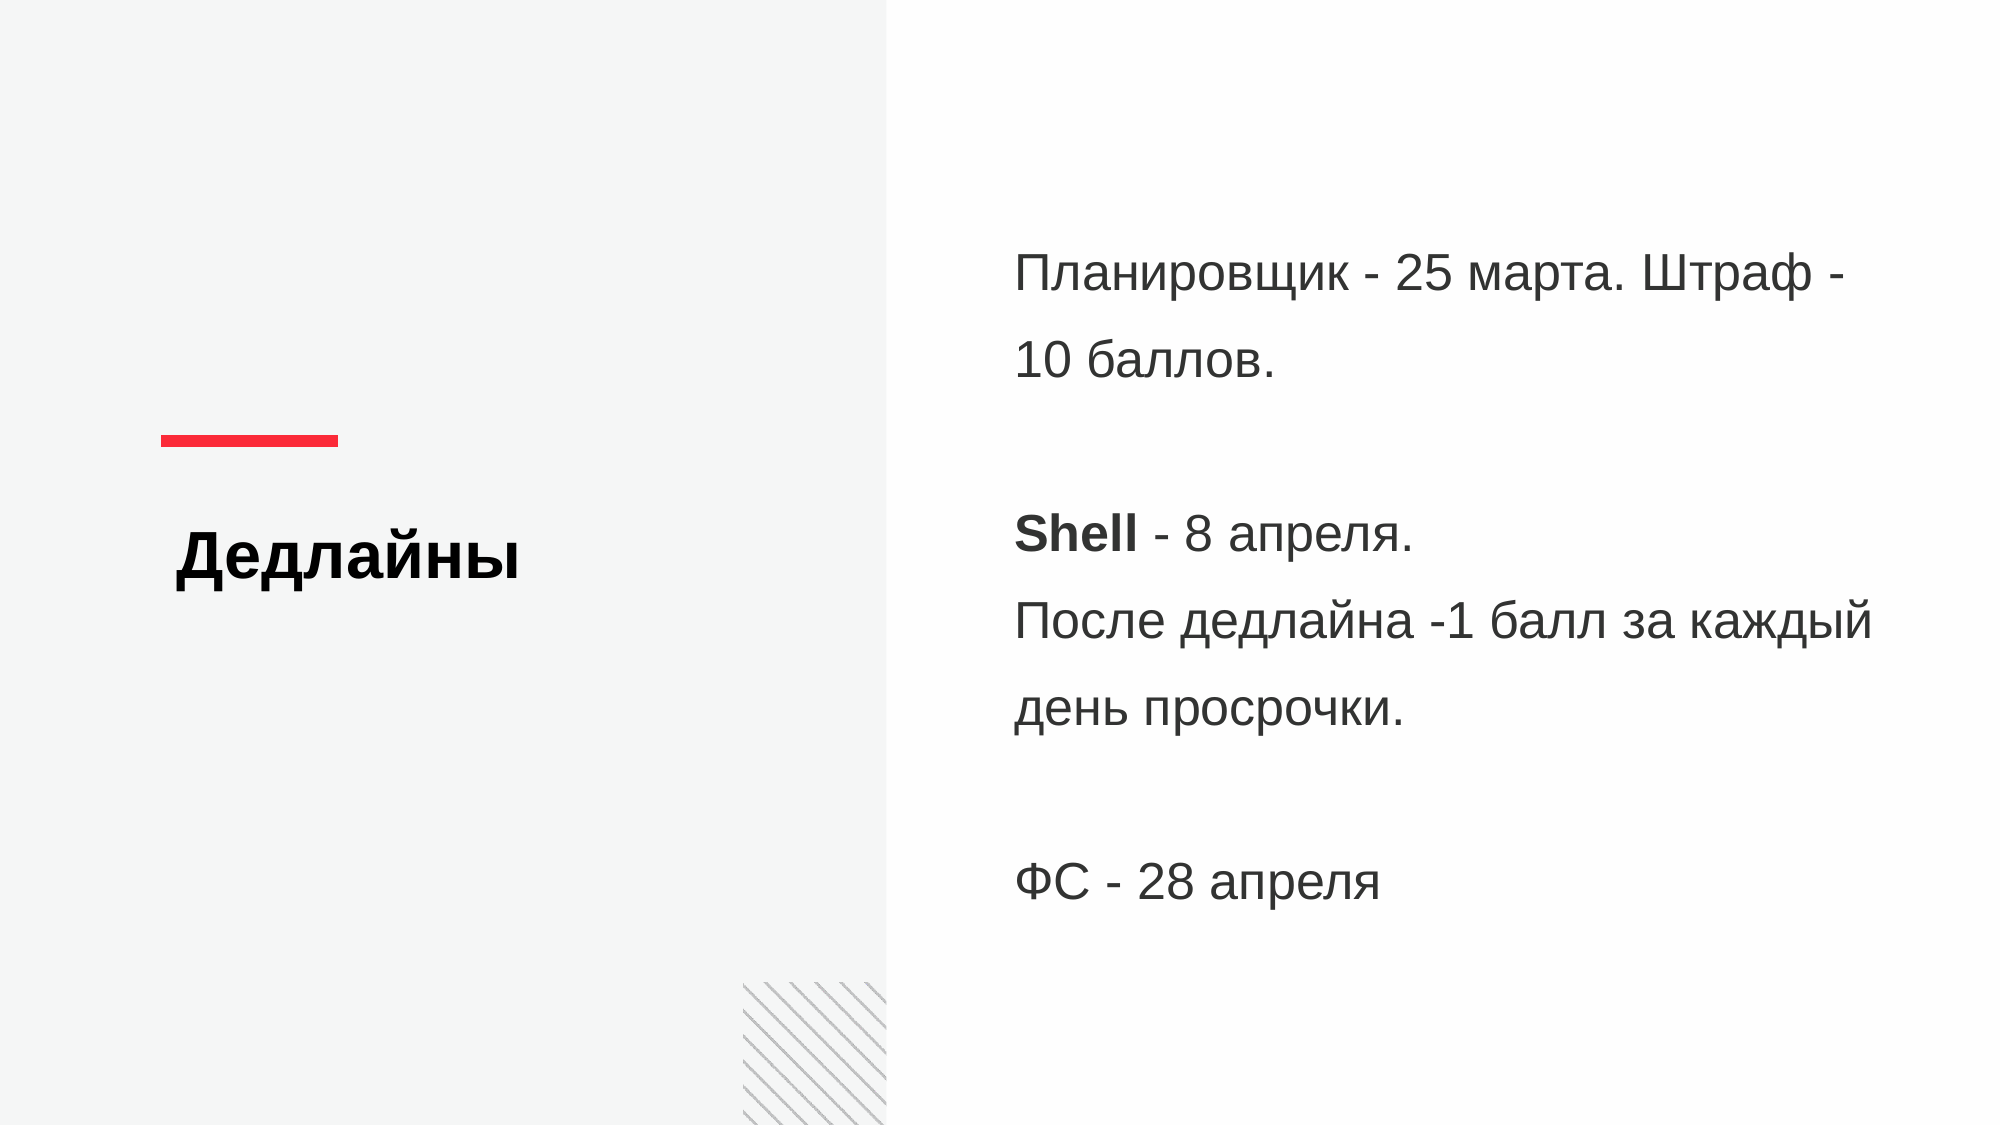

Планировщик - 25 марта. Штраф -10 баллов.

Shell - 8 апреля.
После дедлайна -1 балл за каждый день просрочки.

ФС - 28 апреля
Дедлайны